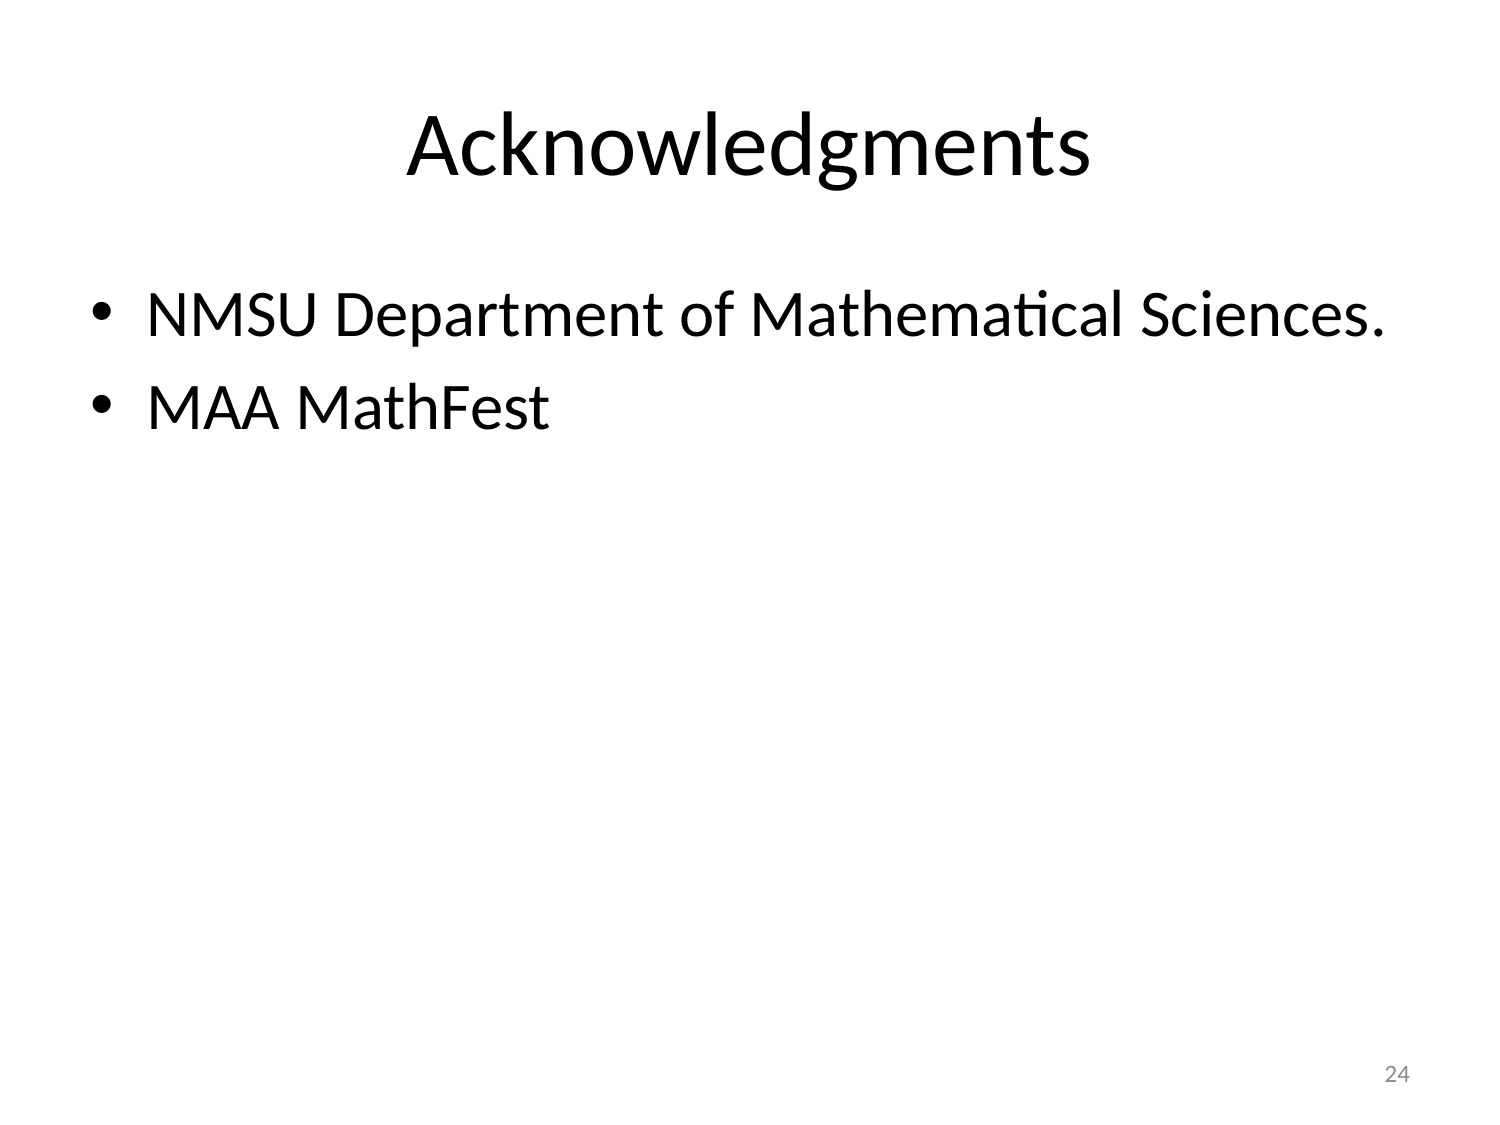

# Acknowledgments
NMSU Department of Mathematical Sciences.
MAA MathFest
24